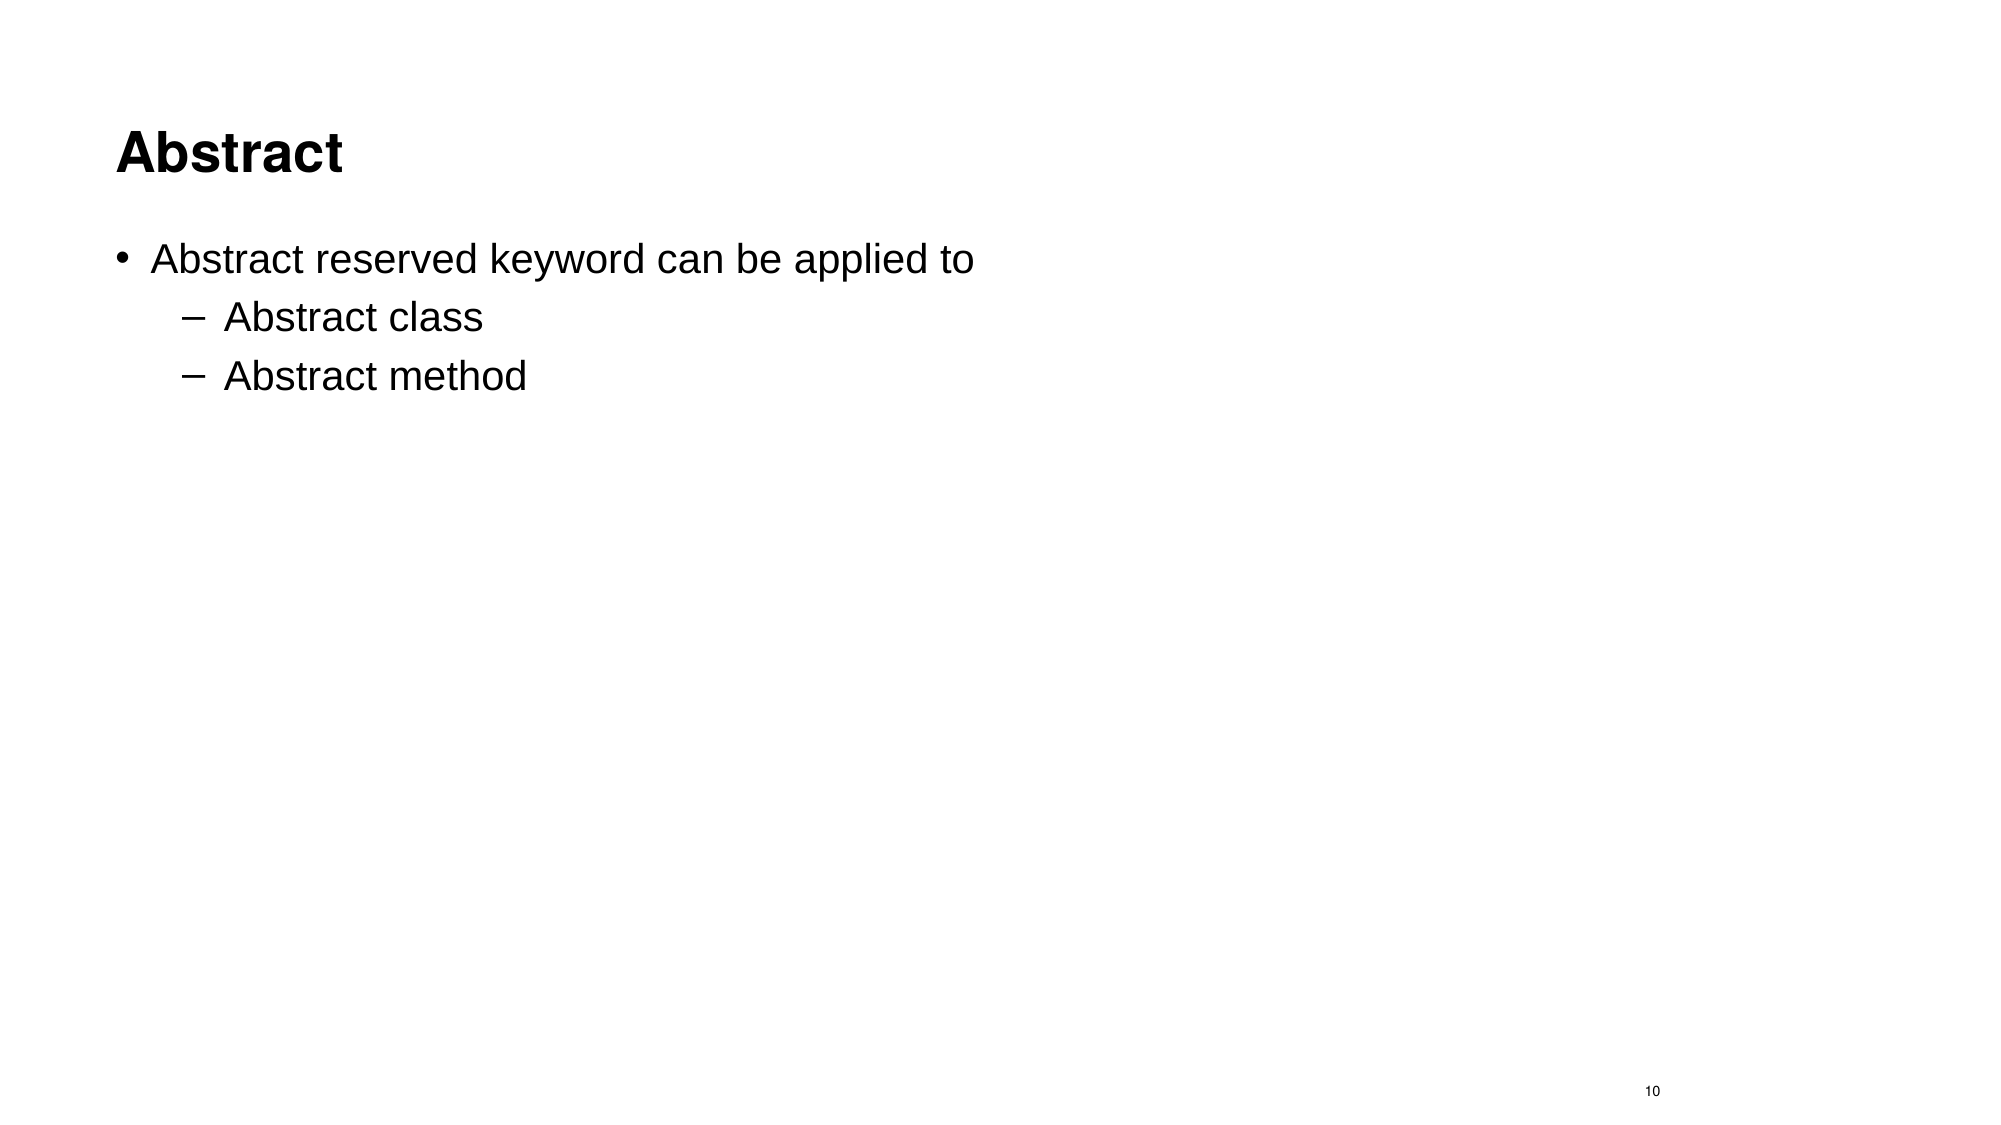

# Abstract
Abstract reserved keyword can be applied to
Abstract class
Abstract method
10
23.08.2019
DB1100 Databaser 1 – Tomas Sandnes